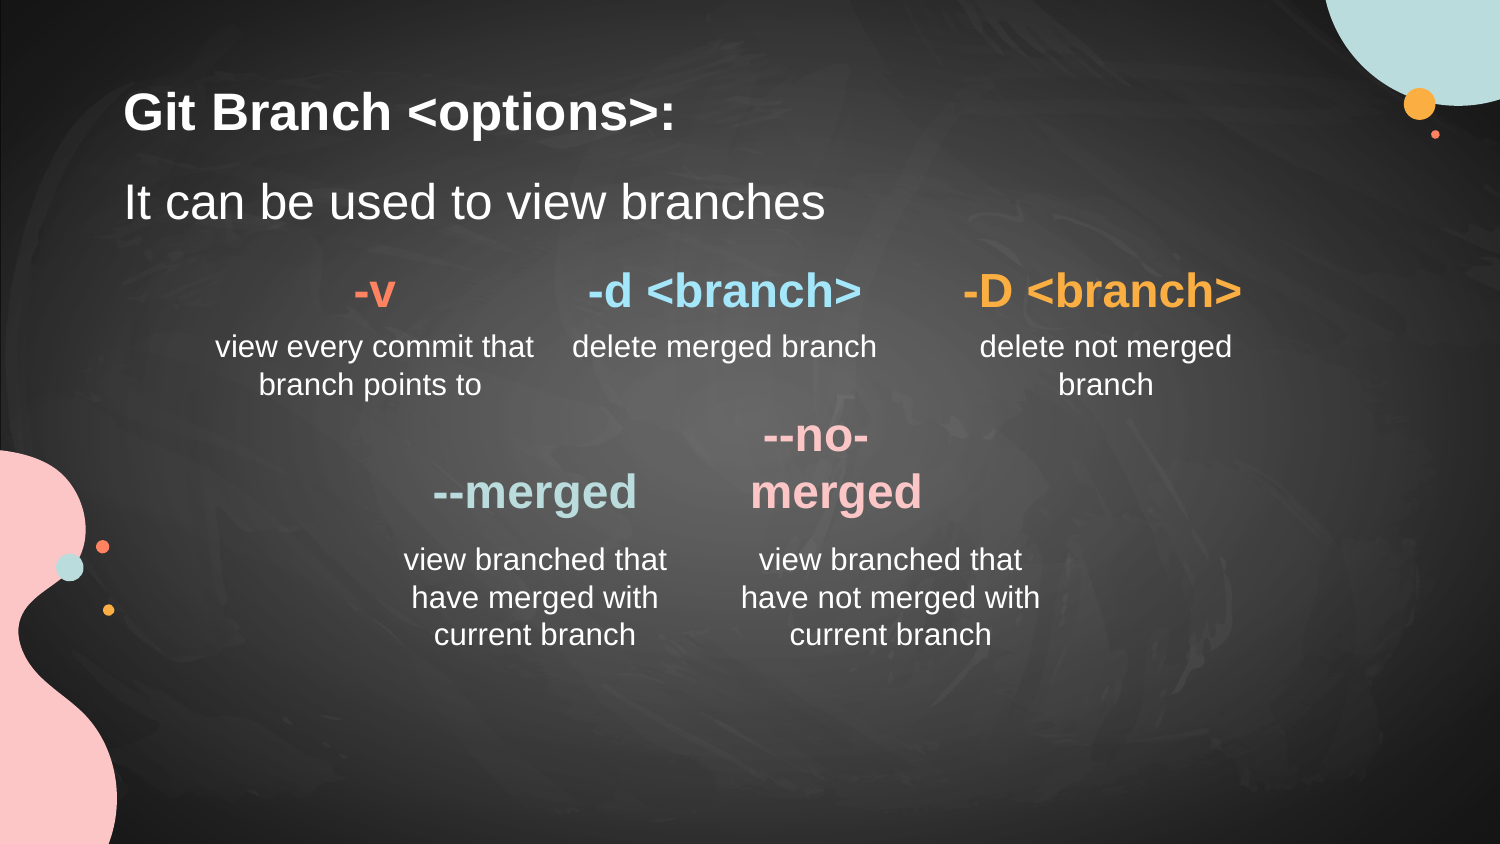

Git Branch <options>:
It can be used to view branches
# -v
-d <branch>
-D <branch>
delete merged branch
delete not merged branch
view every commit that branch points to
--merged
 --no-merged
view branched that have merged with current branch

view branched that have not merged with current branch